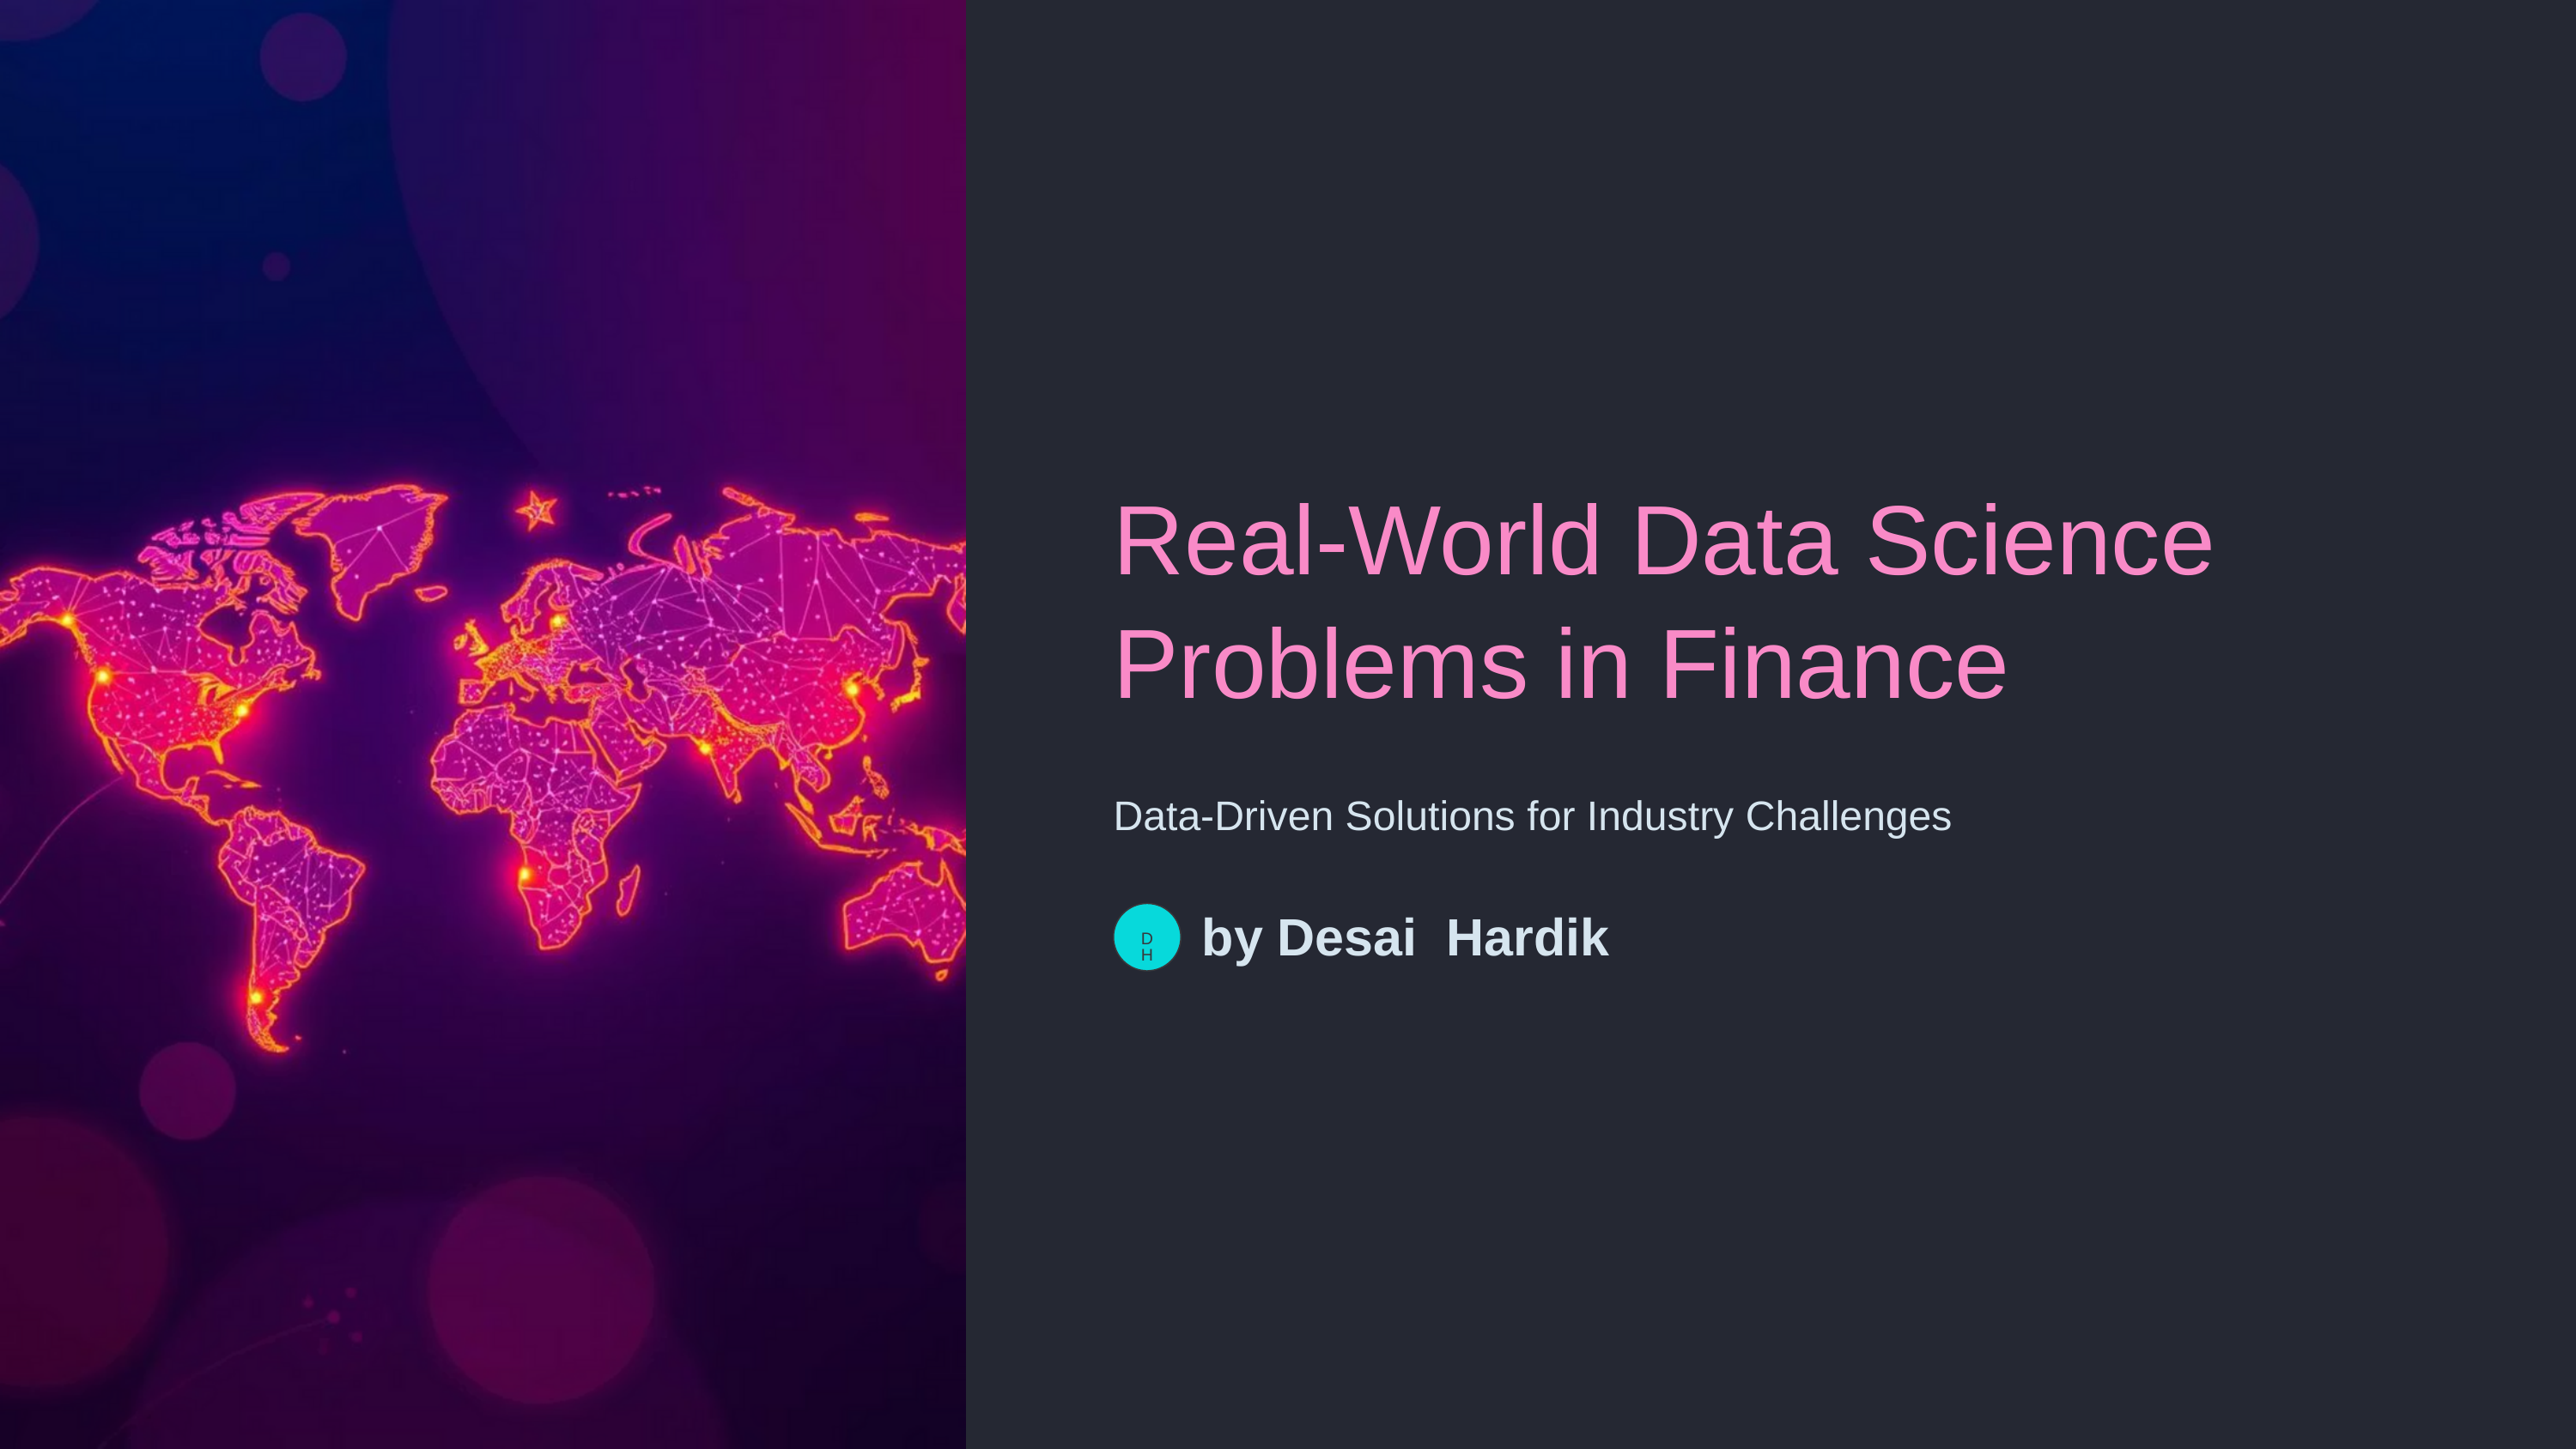

Real-World Data Science Problems in Finance
Data-Driven Solutions for Industry Challenges
by Desai  Hardik

DH